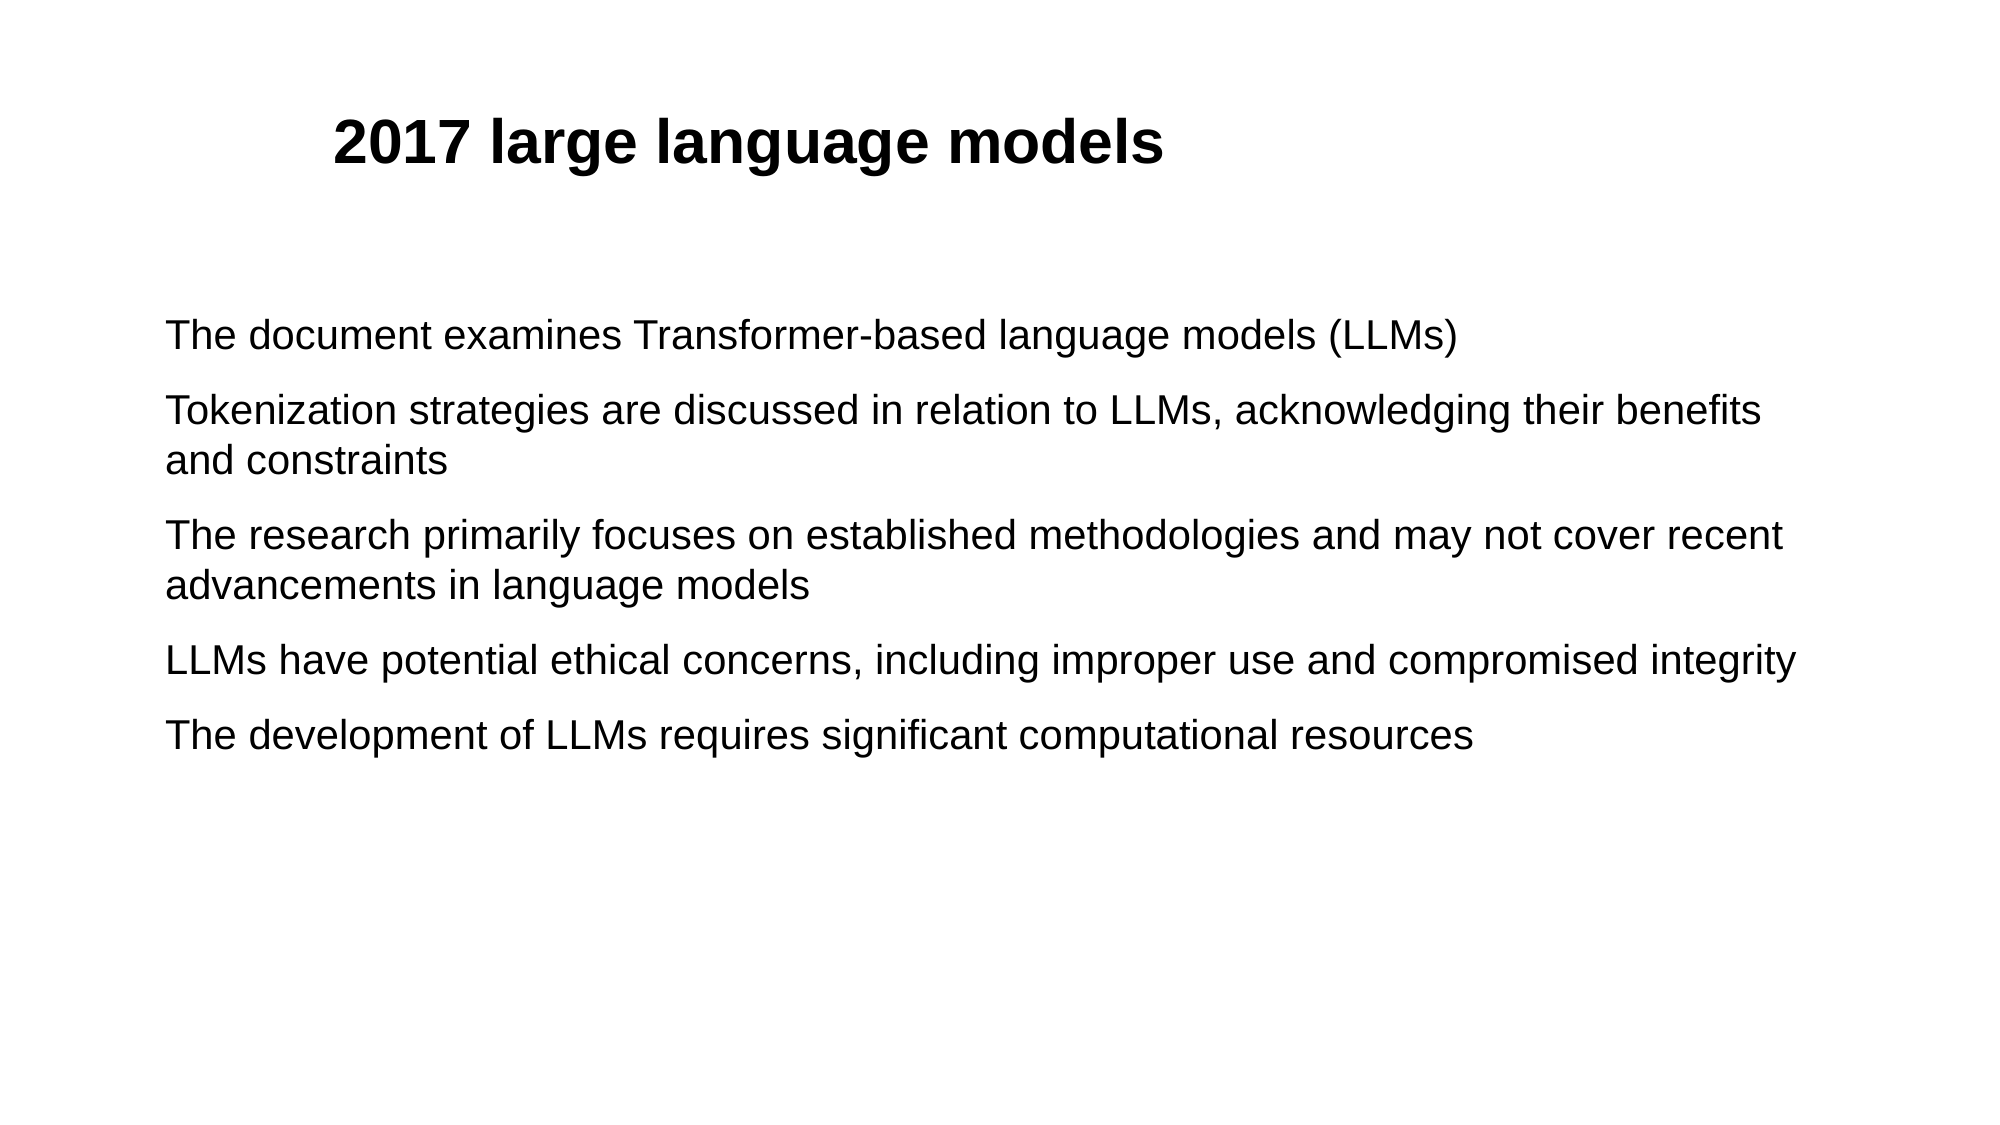

# 2017 large language models

The document examines Transformer-based language models (LLMs)
Tokenization strategies are discussed in relation to LLMs, acknowledging their benefits and constraints
The research primarily focuses on established methodologies and may not cover recent advancements in language models
LLMs have potential ethical concerns, including improper use and compromised integrity
The development of LLMs requires significant computational resources